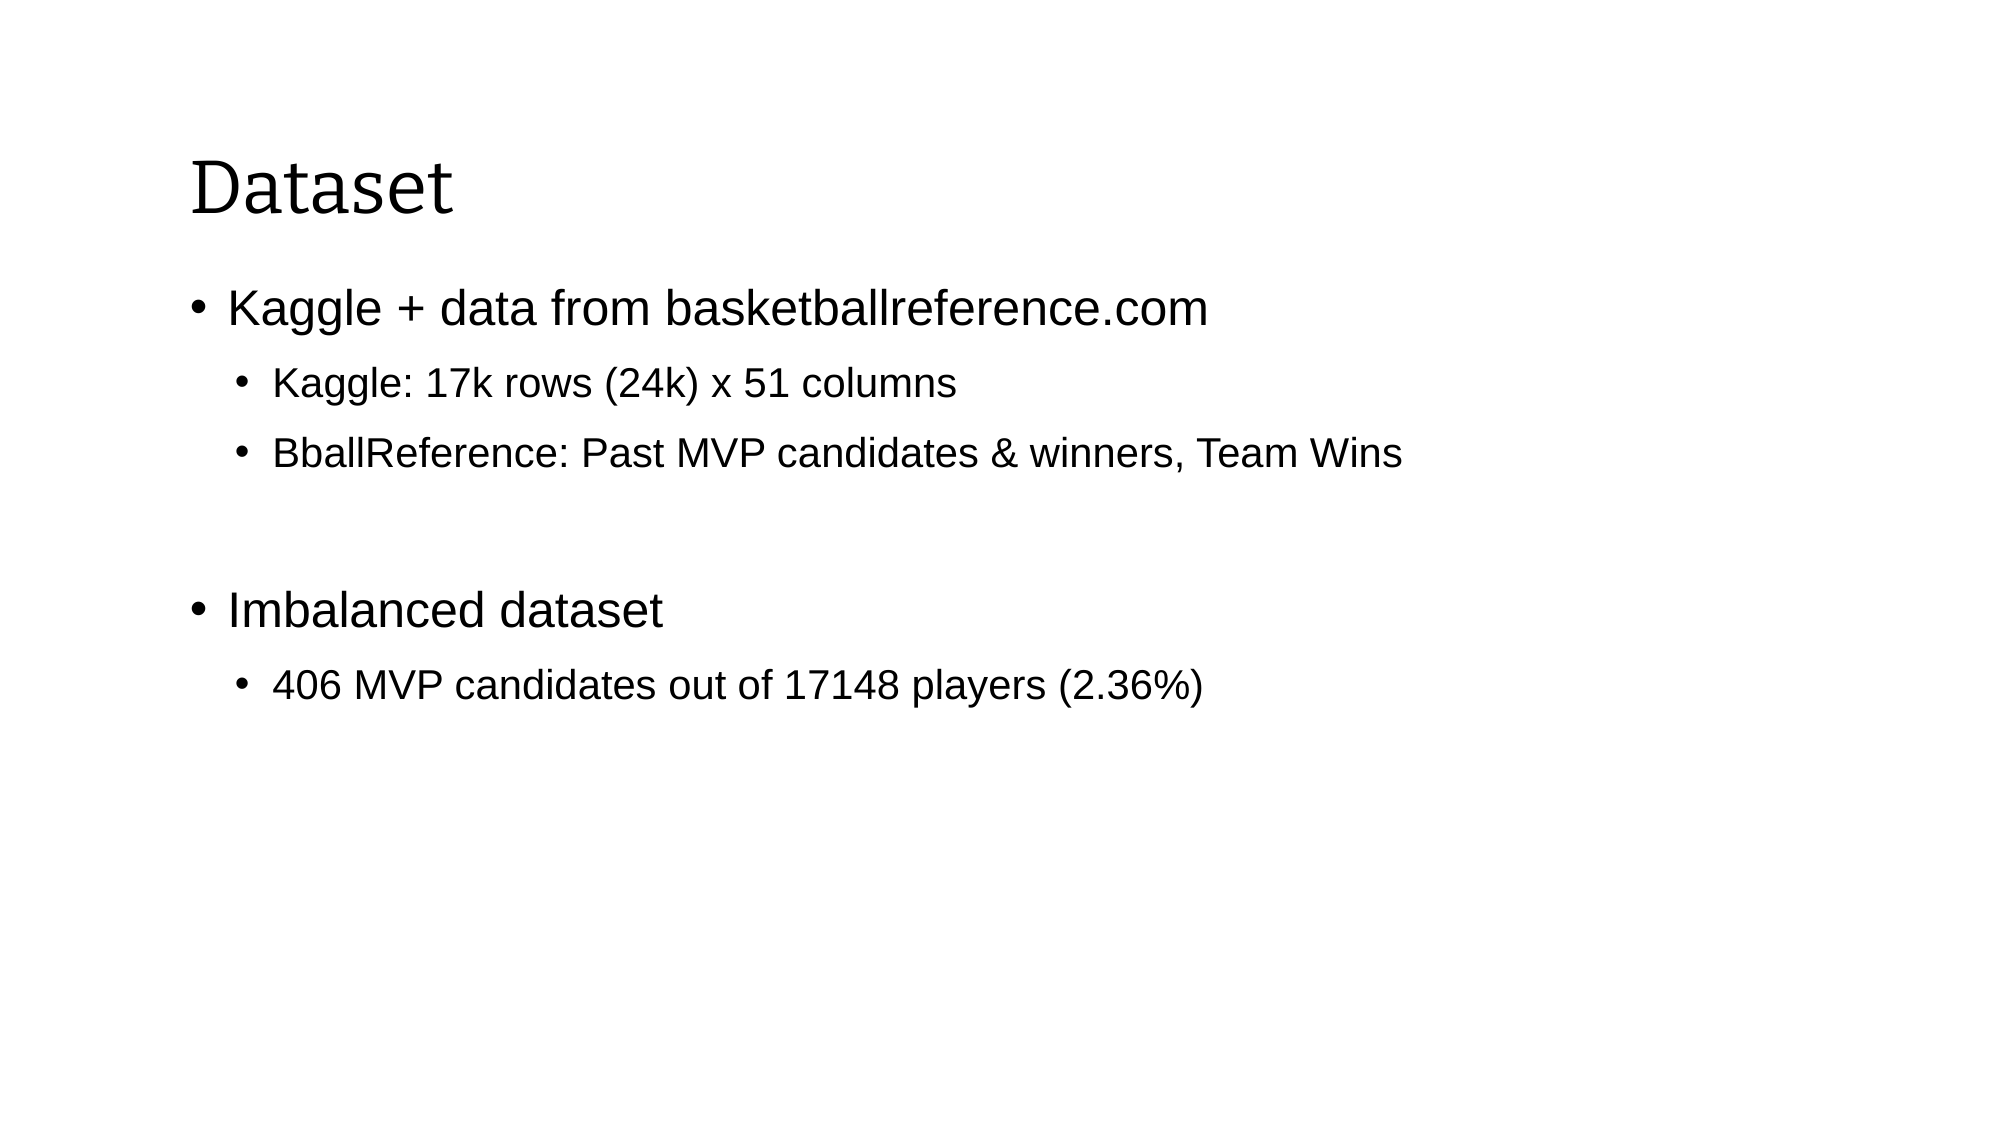

# Dataset
Kaggle + data from basketballreference.com
Kaggle: 17k rows (24k) x 51 columns
BballReference: Past MVP candidates & winners, Team Wins

Imbalanced dataset
406 MVP candidates out of 17148 players (2.36%)